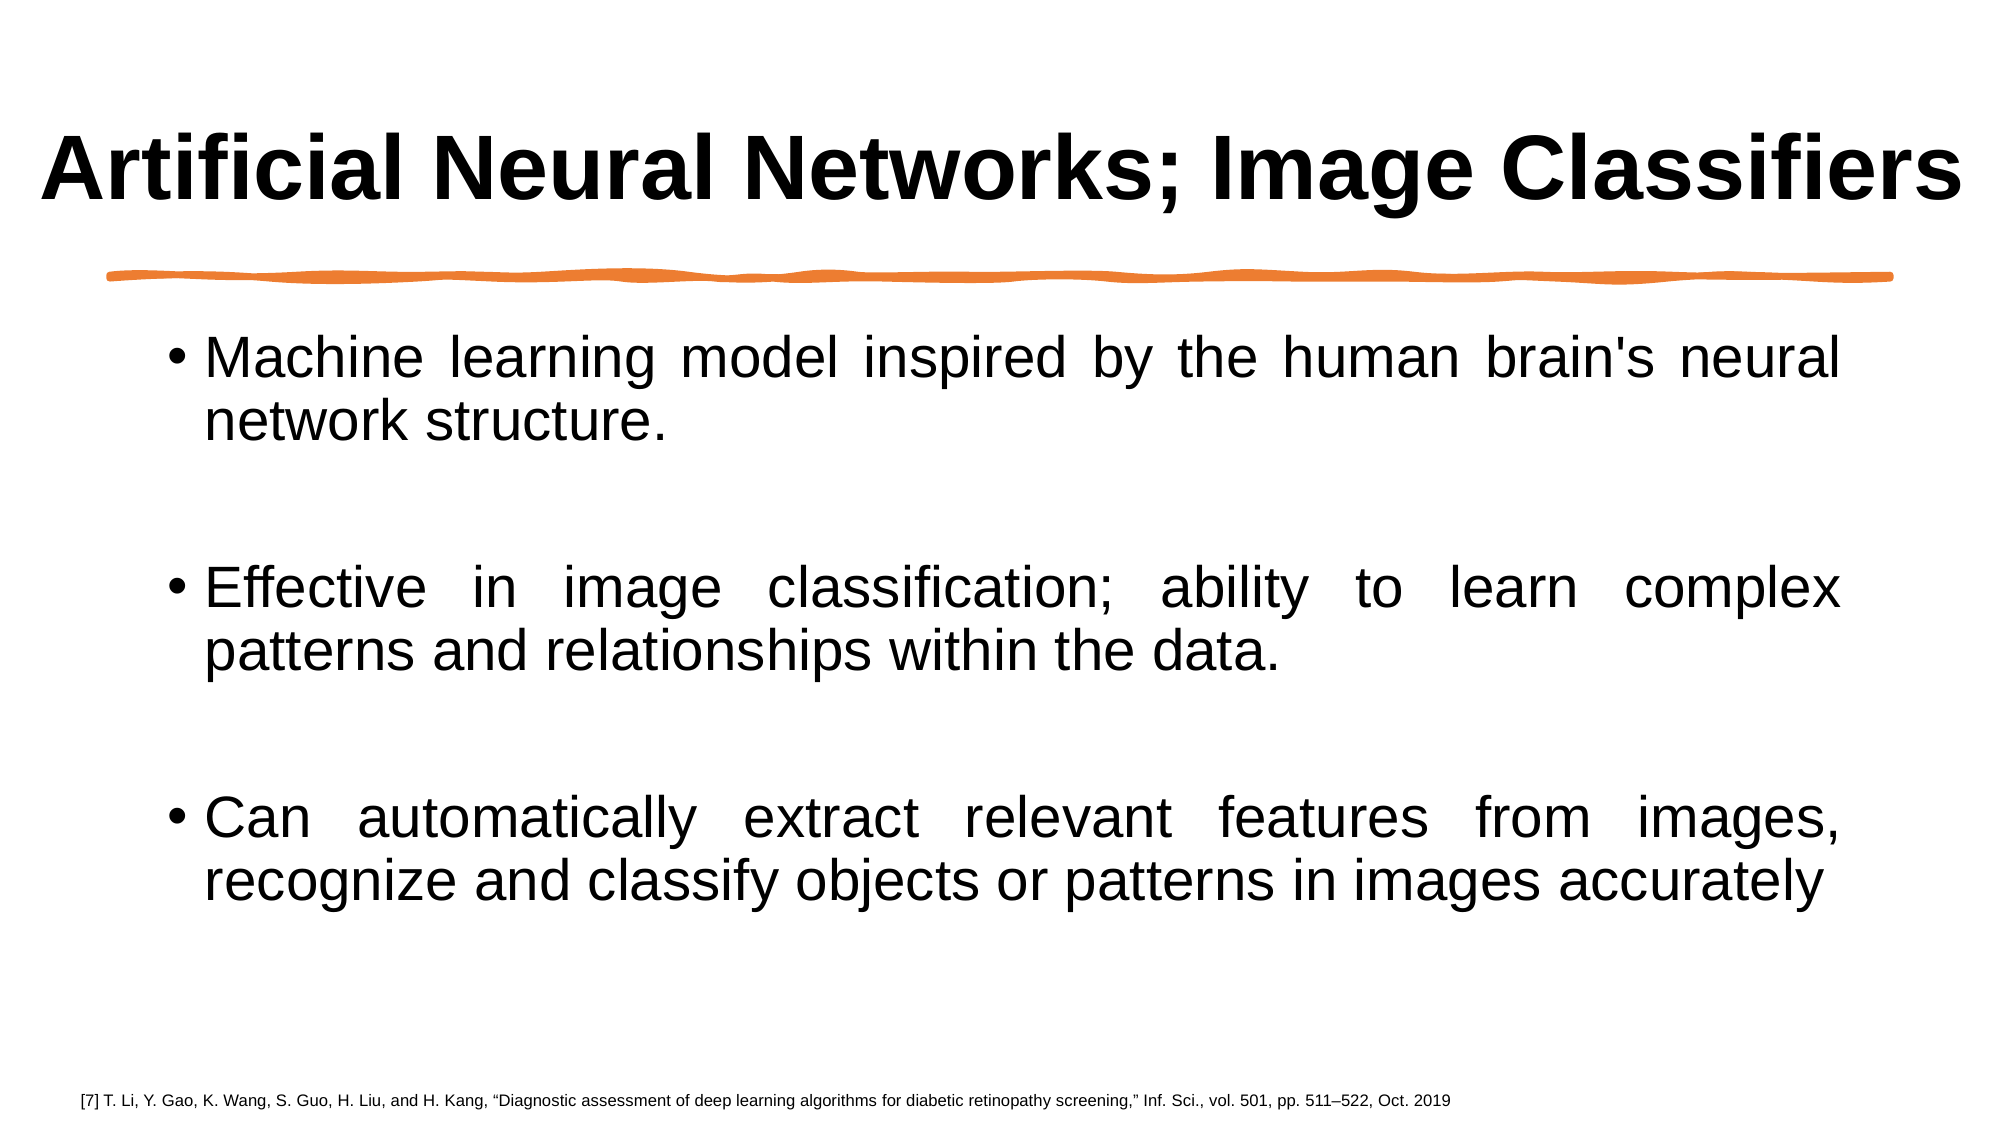

Artificial Neural Networks; Image Classifiers

Machine learning model inspired by the human brain's neural network structure.

Effective in image classification; ability to learn complex patterns and relationships within the data.

Can automatically extract relevant features from images, recognize and classify objects or patterns in images accurately
[7] T. Li, Y. Gao, K. Wang, S. Guo, H. Liu, and H. Kang, “Diagnostic assessment of deep learning algorithms for diabetic retinopathy screening,” Inf. Sci., vol. 501, pp. 511–522, Oct. 2019